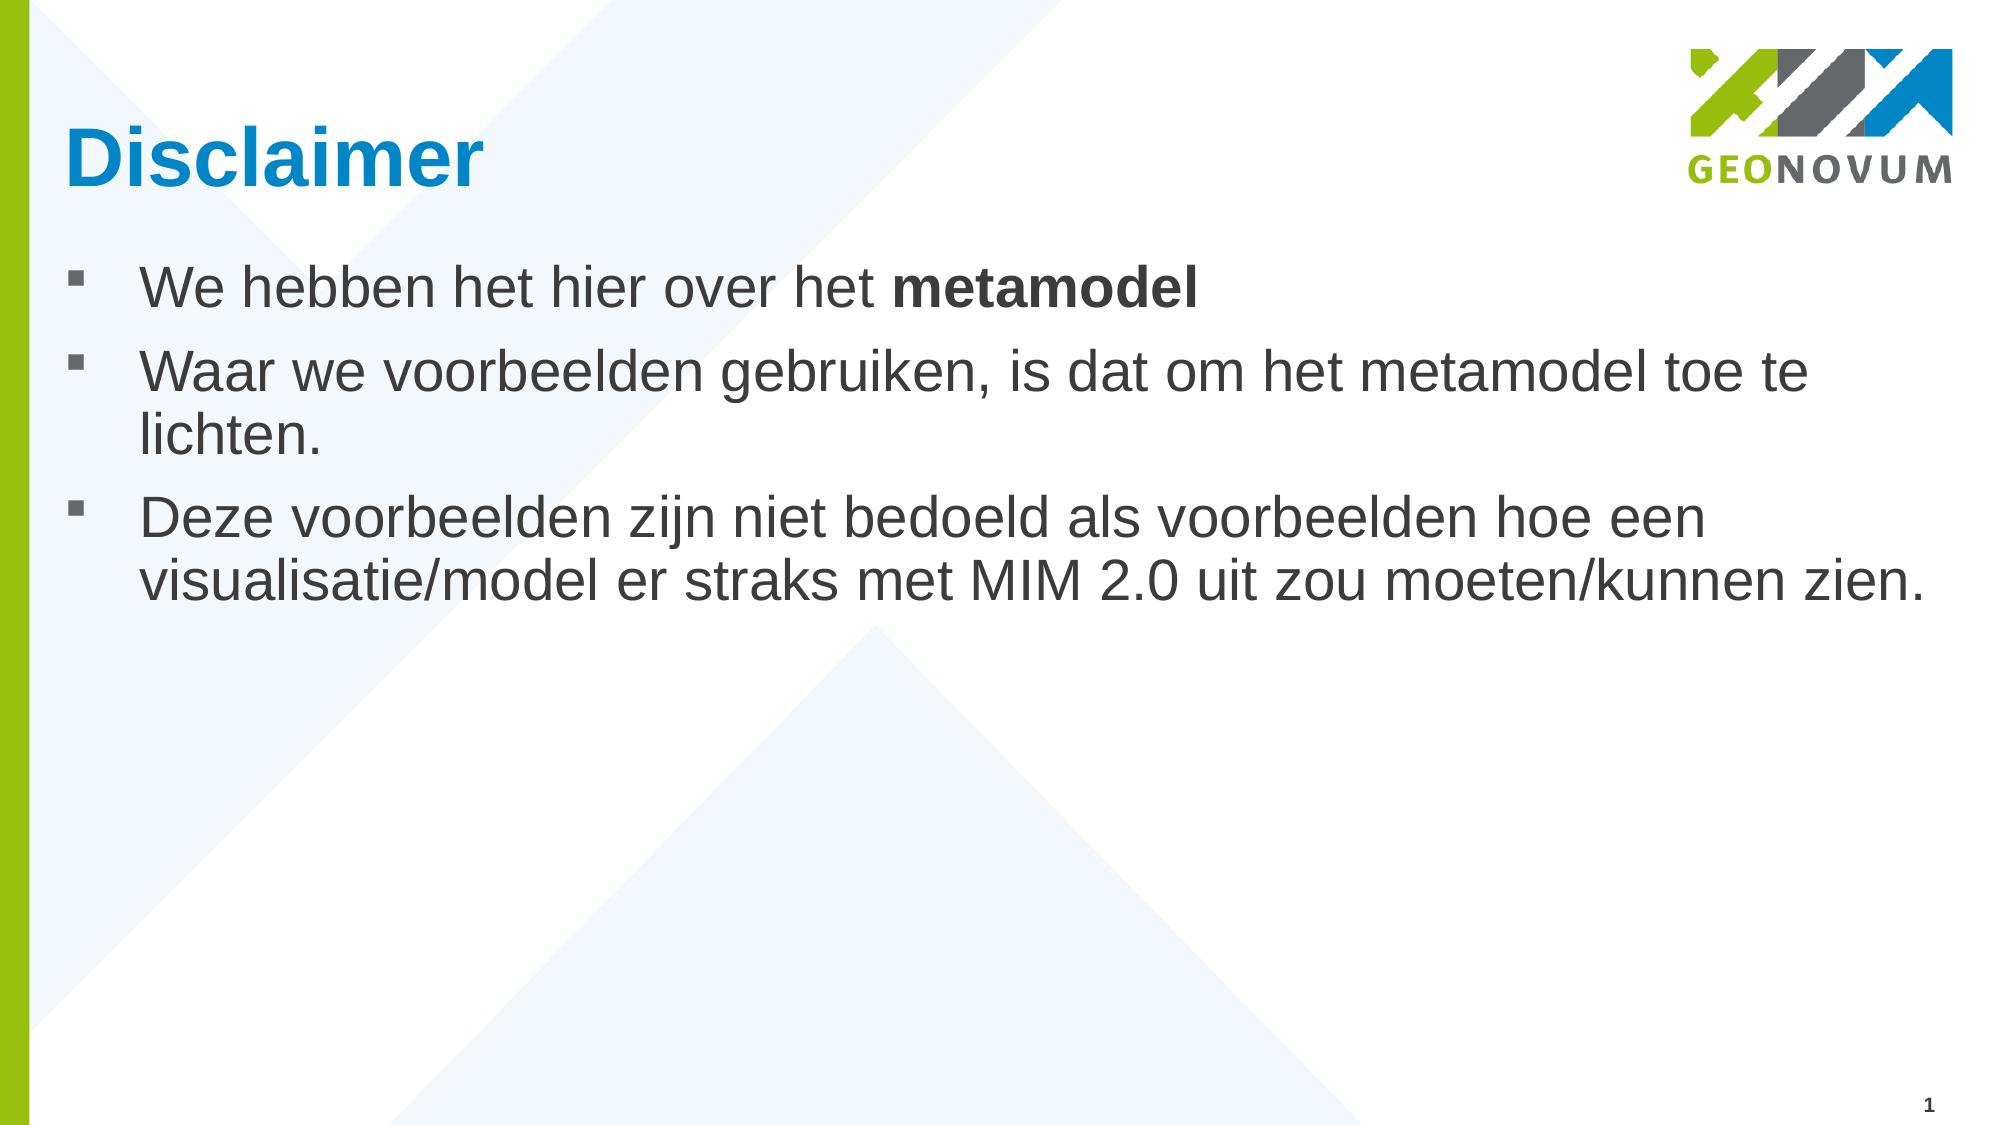

# Disclaimer
We hebben het hier over het metamodel
Waar we voorbeelden gebruiken, is dat om het metamodel toe te lichten.
Deze voorbeelden zijn niet bedoeld als voorbeelden hoe een visualisatie/model er straks met MIM 2.0 uit zou moeten/kunnen zien.
1